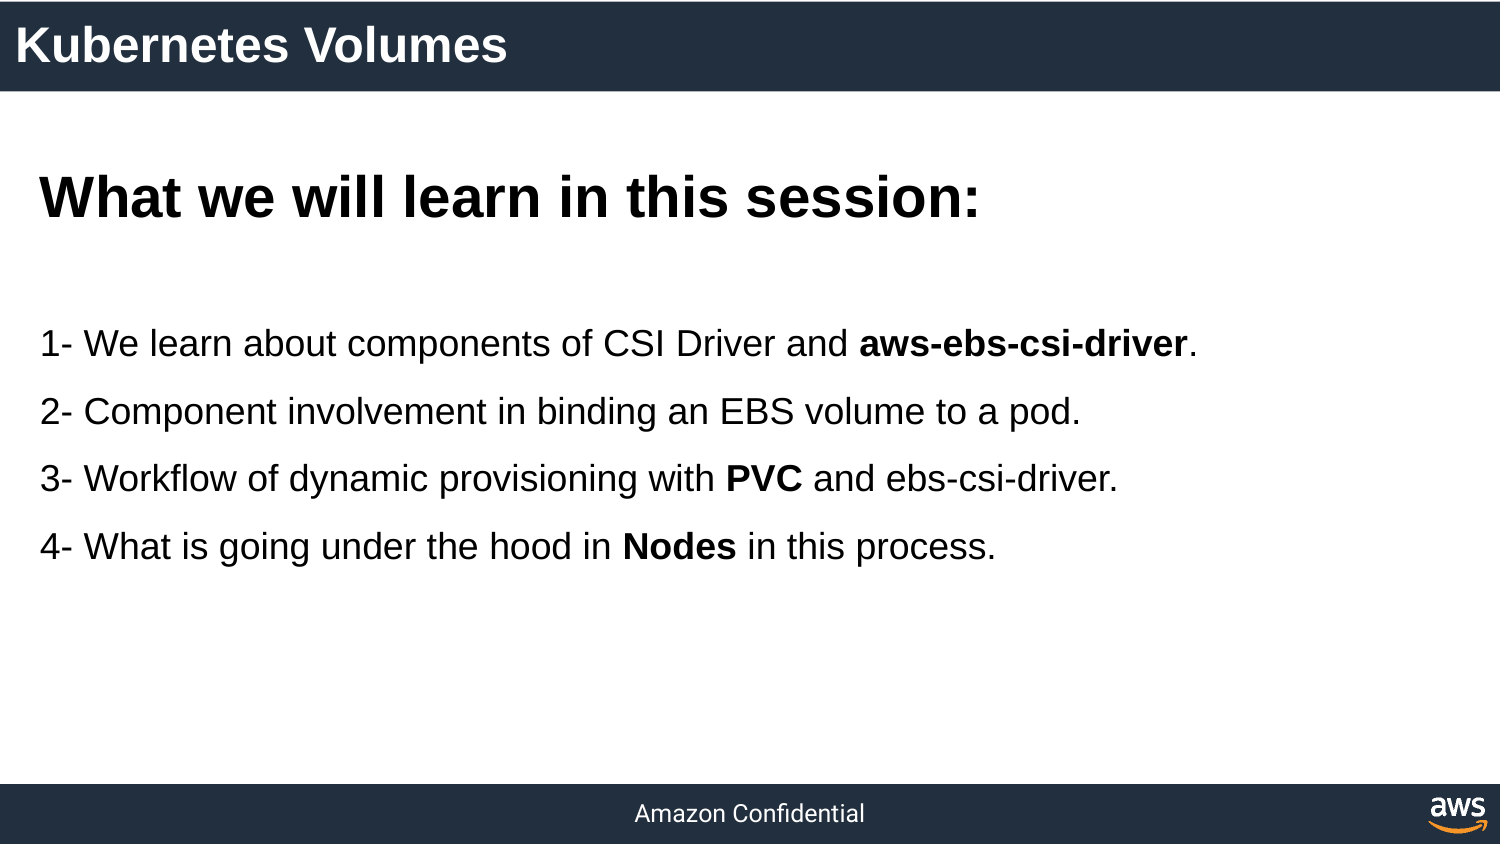

# Kubernetes Volumes
What we will learn in this session:

1- We learn about components of CSI Driver and aws-ebs-csi-driver.
2- Component involvement in binding an EBS volume to a pod.
3- Workflow of dynamic provisioning with PVC and ebs-csi-driver.
4- What is going under the hood in Nodes in this process.